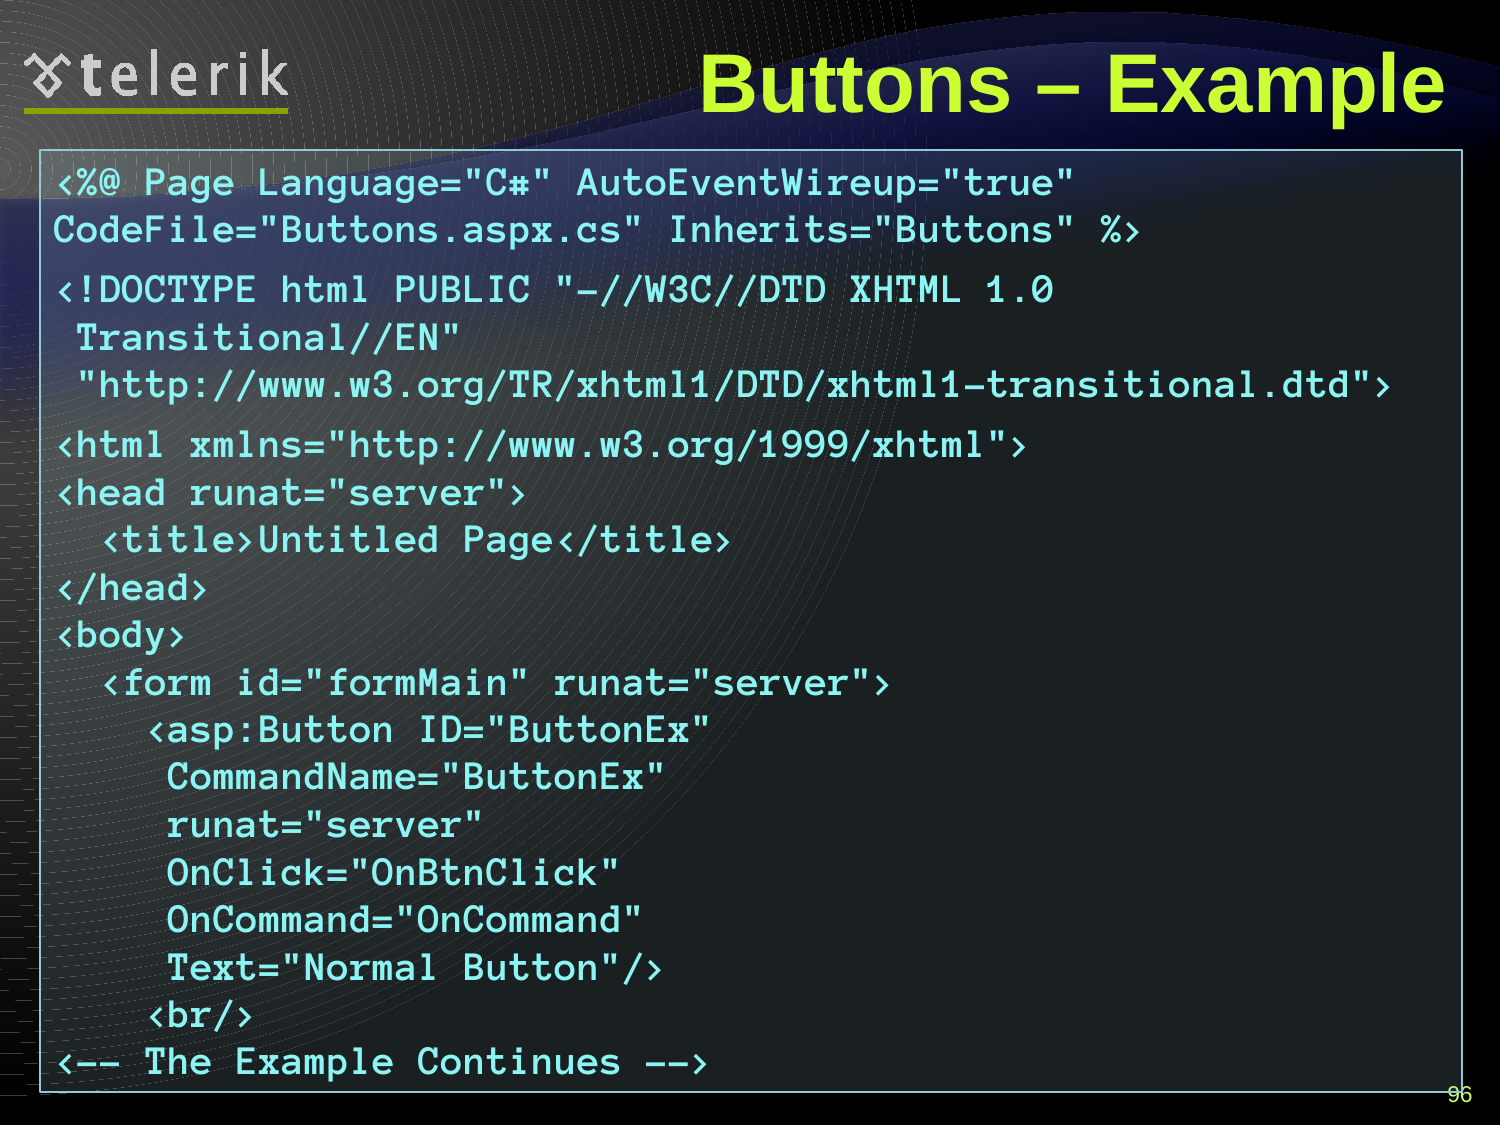

# Buttons – Example
<%@ Page Language="C#" AutoEventWireup="true" CodeFile="Buttons.aspx.cs" Inherits="Buttons" %>
<!DOCTYPE html PUBLIC "-//W3C//DTD XHTML 1.0
 Transitional//EN"
 "http://www.w3.org/TR/xhtml1/DTD/xhtml1-transitional.dtd">
<html xmlns="http://www.w3.org/1999/xhtml">
<head runat="server">
  <title>Untitled Page</title>
</head>
<body>
  <form id="formMain" runat="server">
    <asp:Button ID="ButtonEx"
     CommandName="ButtonEx"
     runat="server"
     OnClick="OnBtnClick"
     OnCommand="OnCommand"
     Text="Normal Button"/>
    <br/>
<-- The Example Continues -->
96